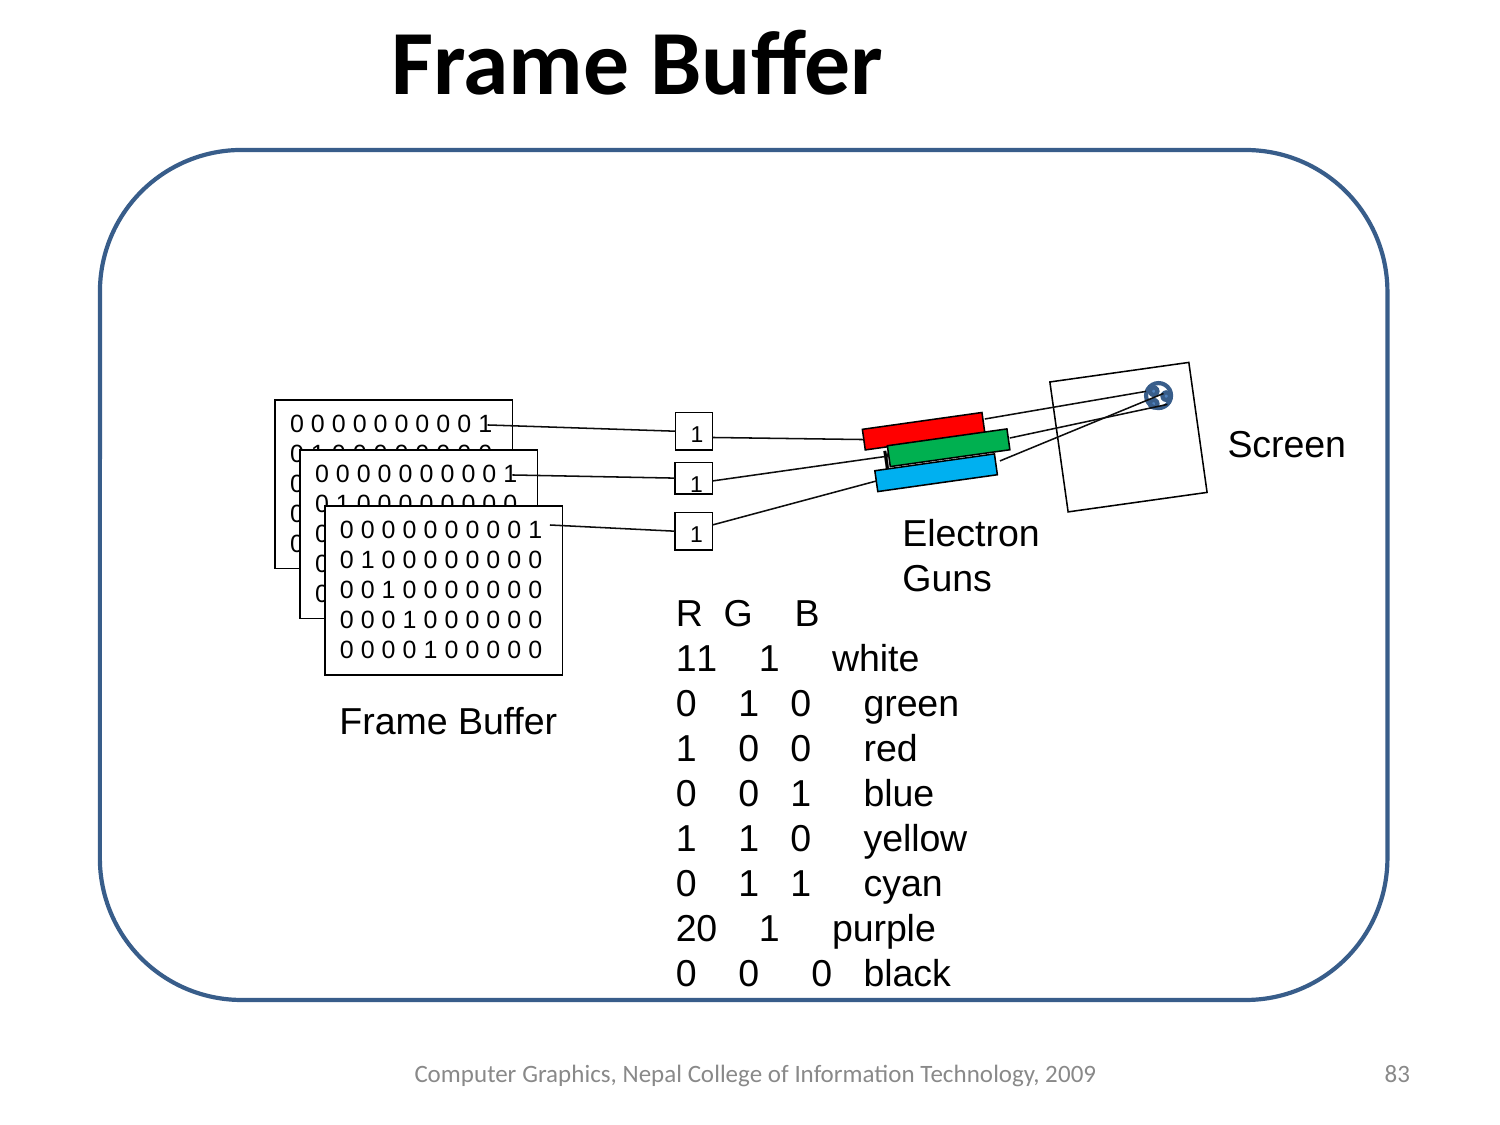

# Frame Buffer

0 0 0 0 0 0 0 0 0 1 0 1 0 0 0 0 0 0 0 0
0 0 1 0 0 0 0 0 0 0
0 0 0 1 0 0 0 0 0 0
0 0 0 0 1 0 0 0 0 0

1
Screen
r

0 0 0 0 0 0 0 0 0 1 0 1 0 0 0 0 0 0 0 0
0 0 1 0 0 0 0 0 0 0
0 0 0 1 0 0 0 0 0 0
0 0 0 0 1 0 0 0 0 0

1
Electron
Guns
0 0 0 0 0 0 0 0 0 1 0 1 0 0 0 0 0 0 0 0
0 0 1 0 0 0 0 0 0 0
0 0 0 1 0 0 0 0 0 0
0 0 0 0 1 0 0 0 0 0
1
R  G    B
1    1     white
0    1   0     green
1    0   0     red
0    0   1     blue
1    1   0     yellow
0    1   1     cyan
0    1     purple
0    0     0   black

Frame Buffer
Computer Graphics, Nepal College of Information Technology, 2009
83